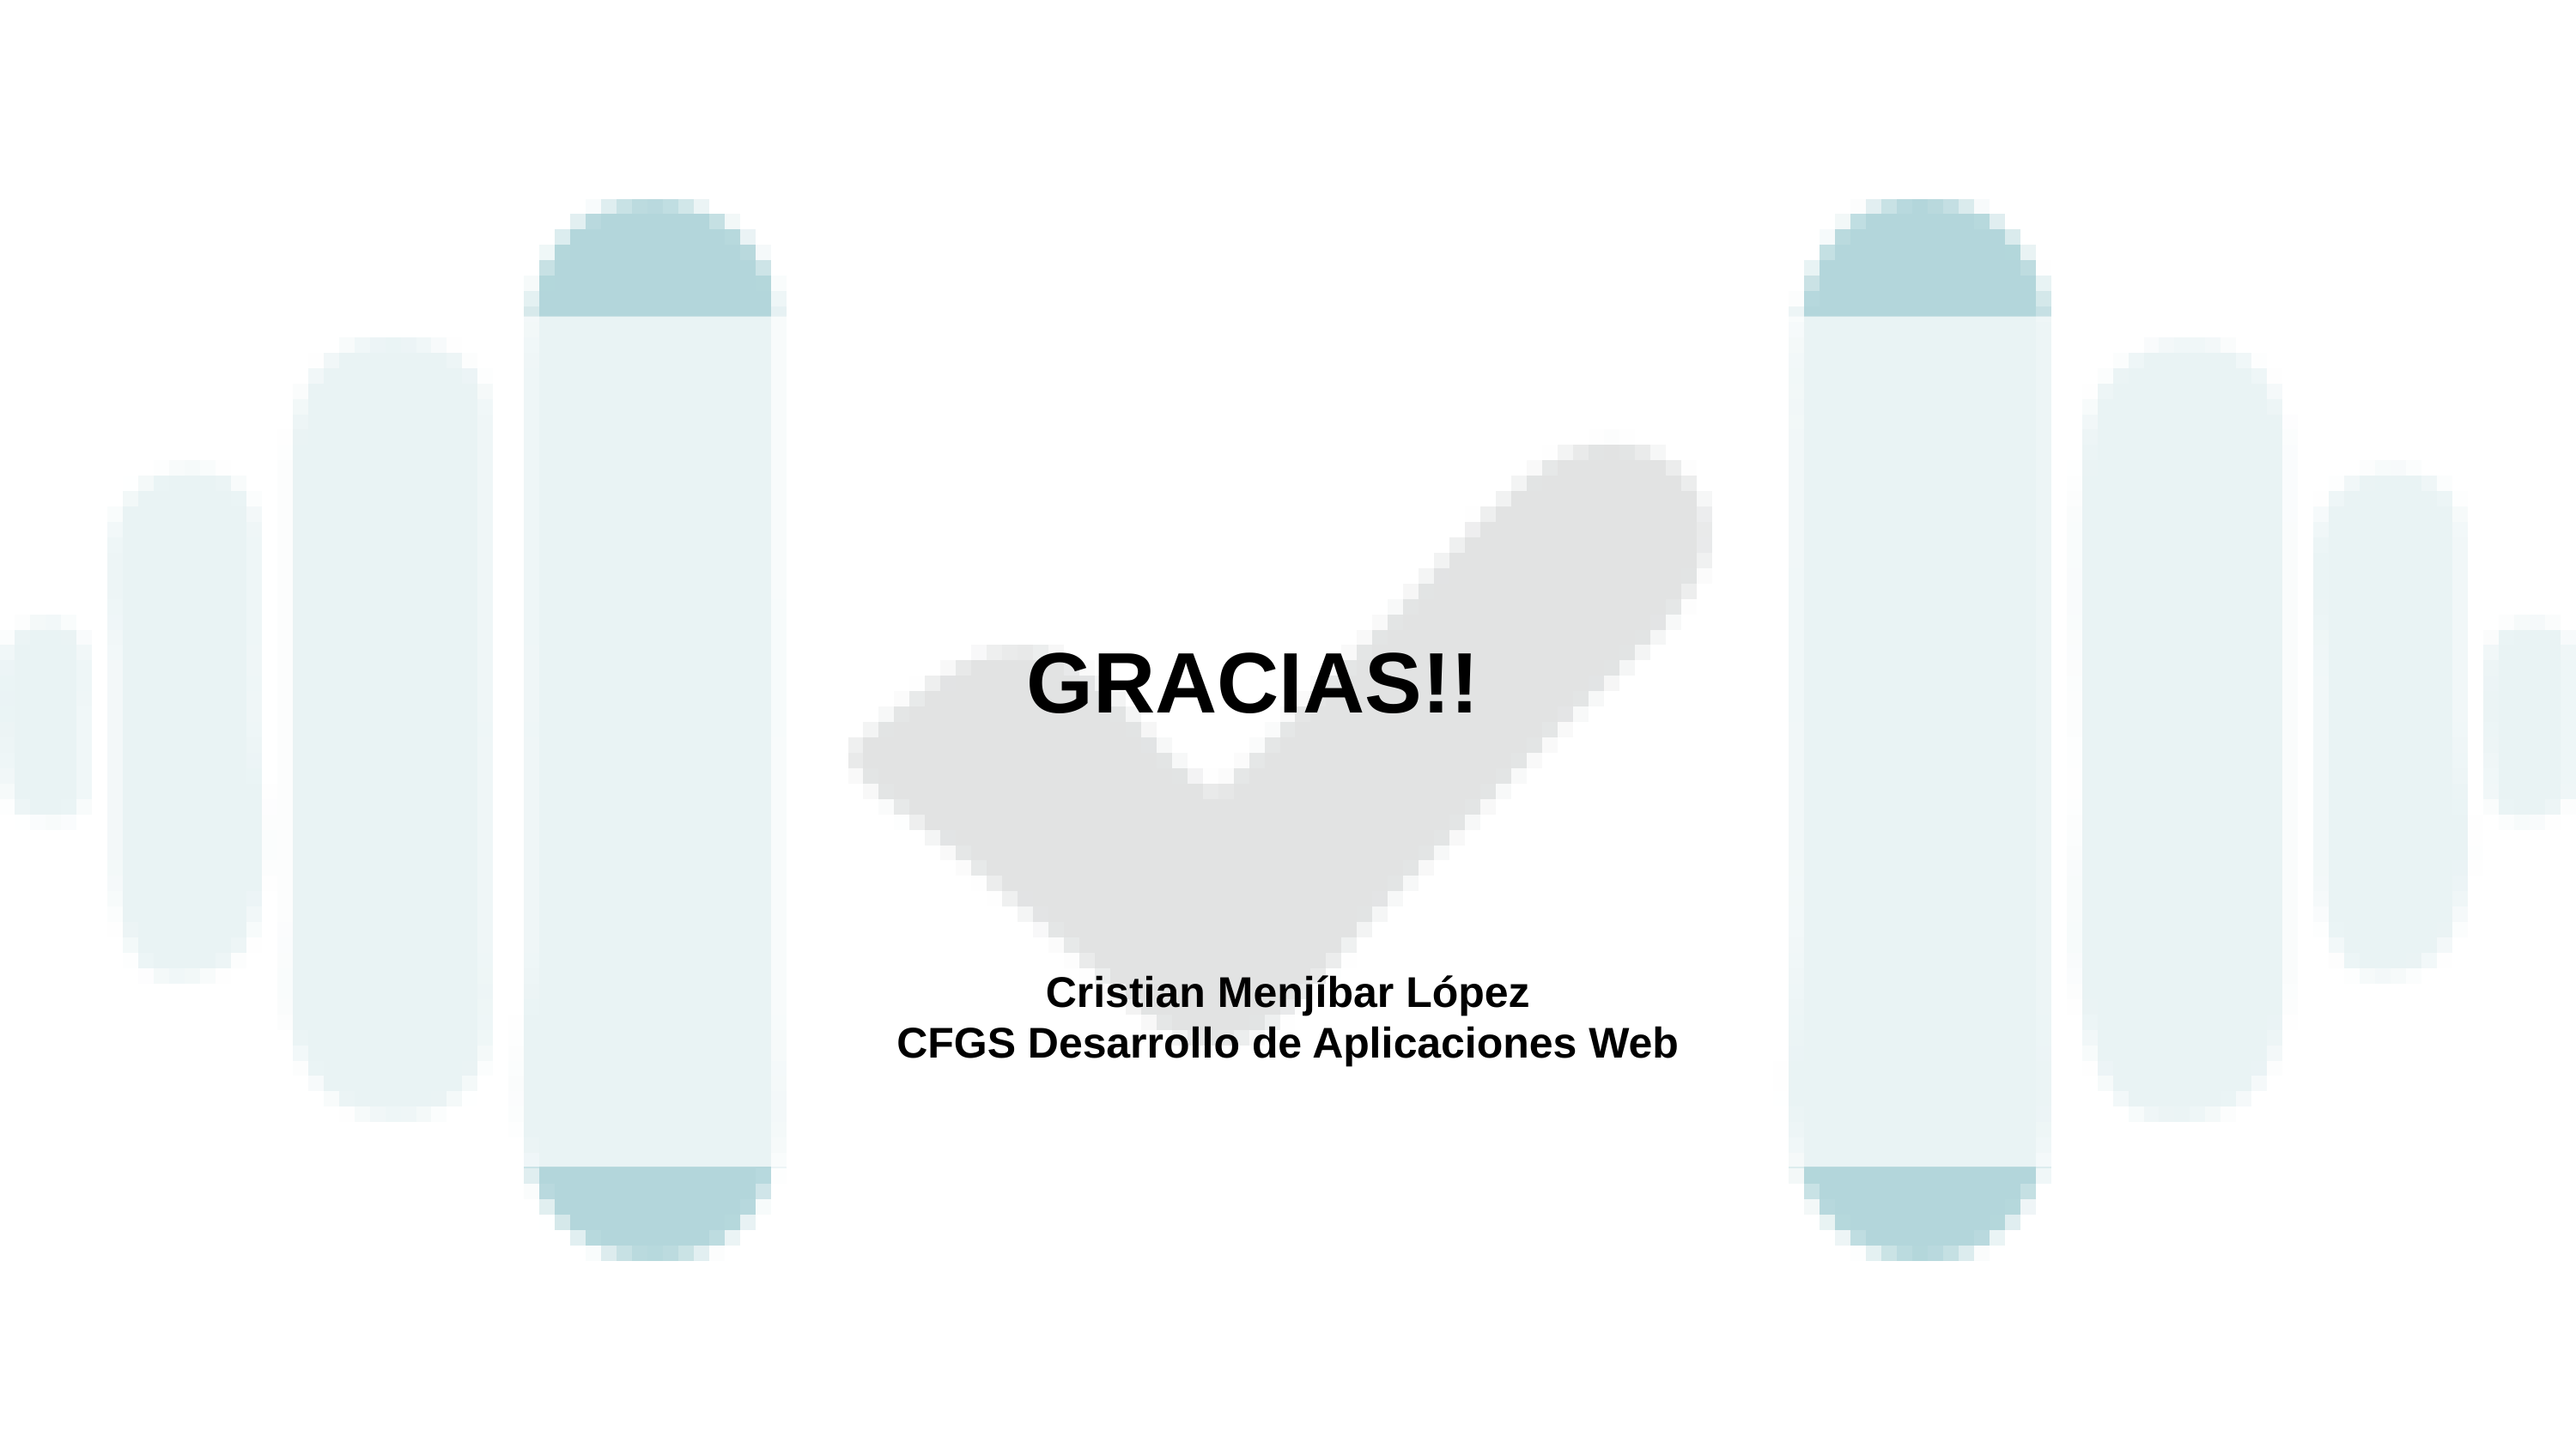

GRACIAS!!
Cristian Menjíbar López
CFGS Desarrollo de Aplicaciones Web